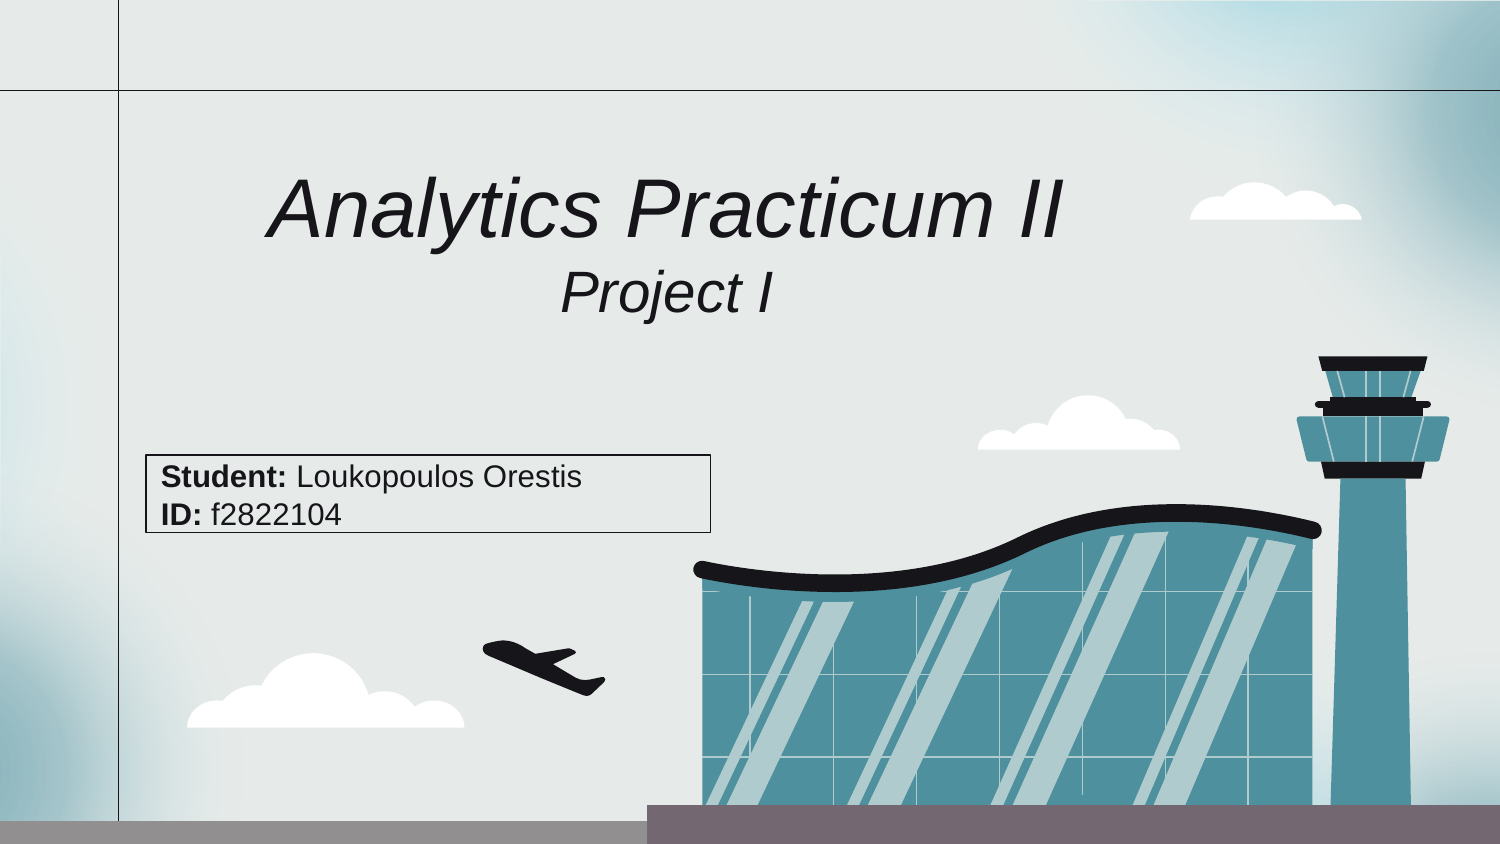

# Analytics Practicum II Project I

Student: Loukopoulos Orestis
ID: f2822104